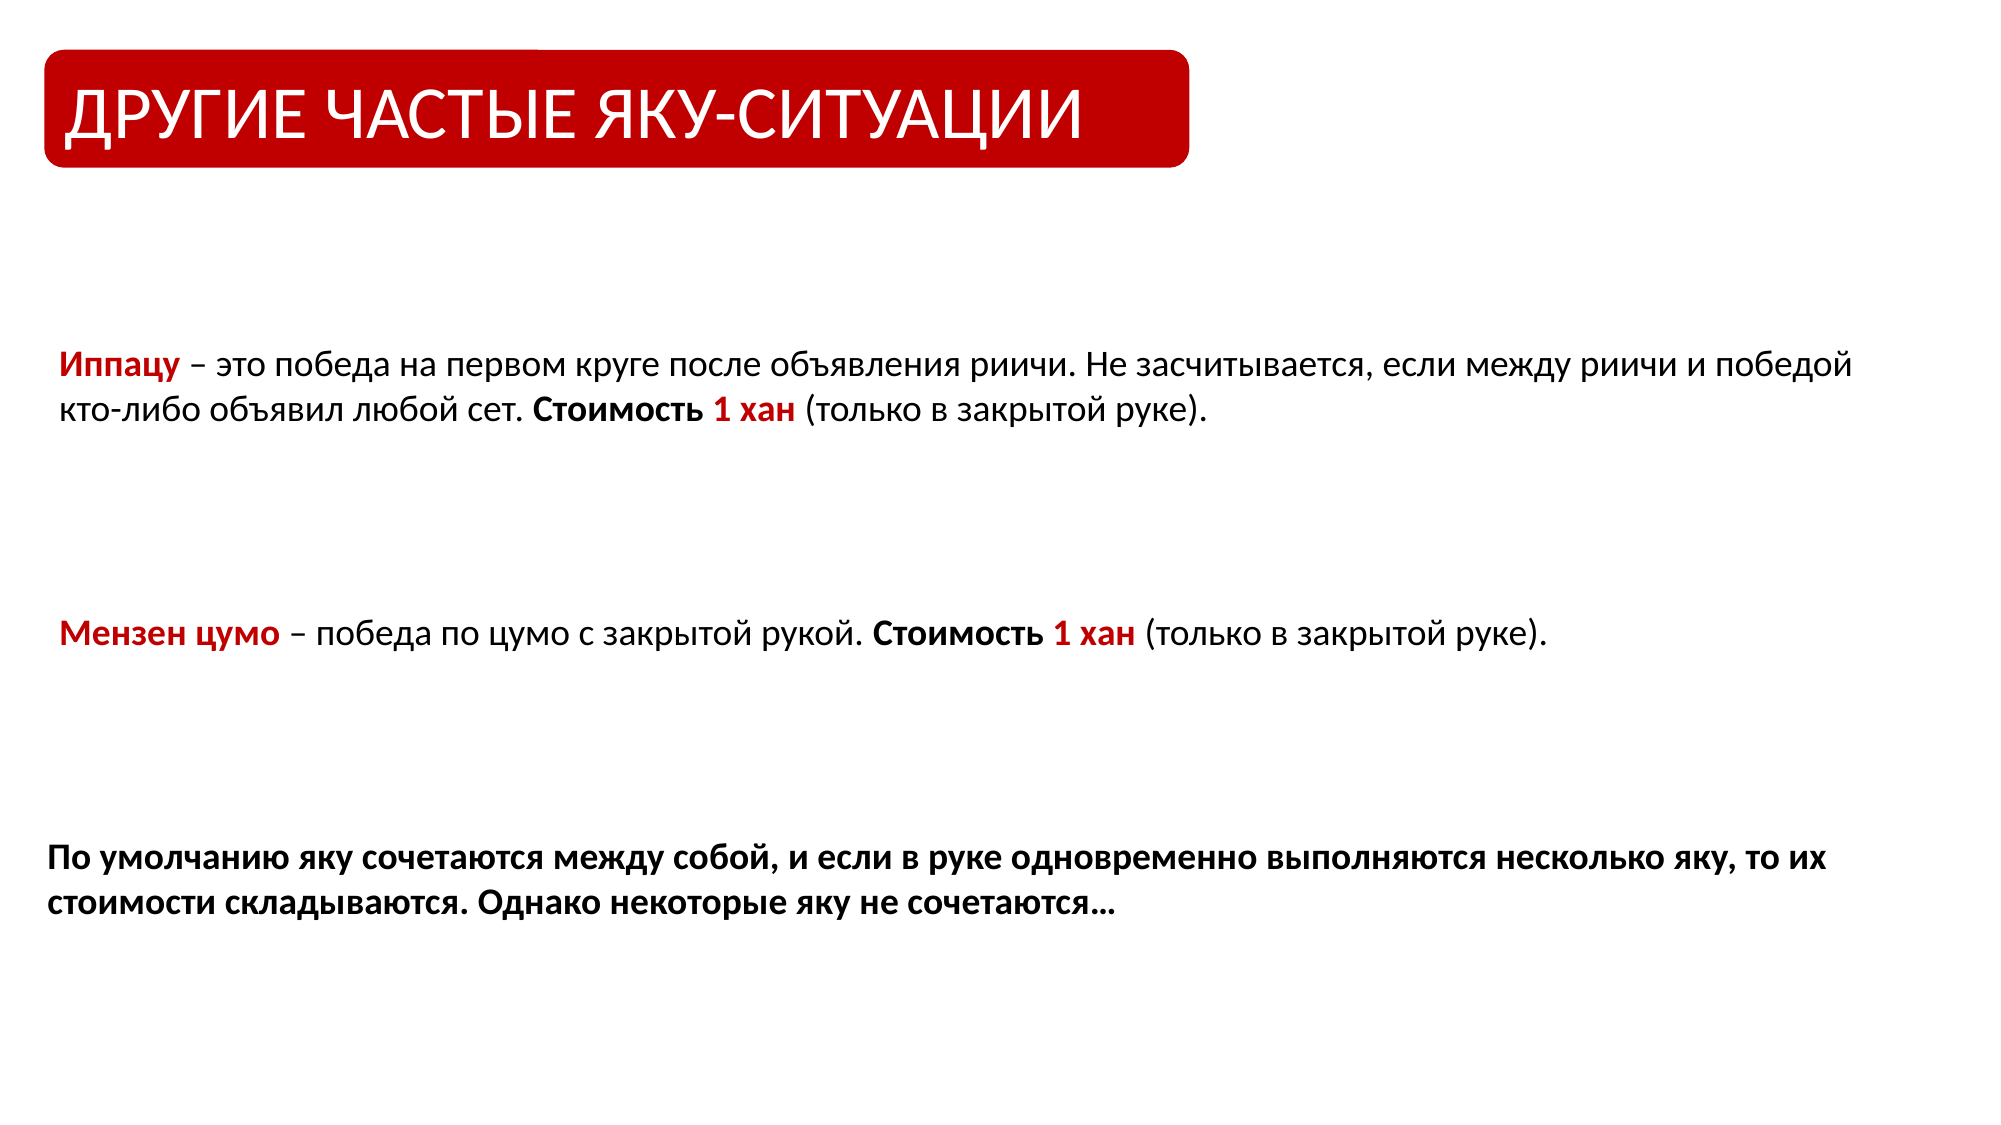

ДРУГИЕ ЧАСТЫЕ ЯКУ-СИТУАЦИИ
Иппацу – это победа на первом круге после объявления риичи. Не засчитывается, если между риичи и победой кто-либо объявил любой сет. Стоимость 1 хан (только в закрытой руке).
Мензен цумо – победа по цумо с закрытой рукой. Стоимость 1 хан (только в закрытой руке).
По умолчанию яку сочетаются между собой, и если в руке одновременно выполняются несколько яку, то их стоимости складываются. Однако некоторые яку не сочетаются…